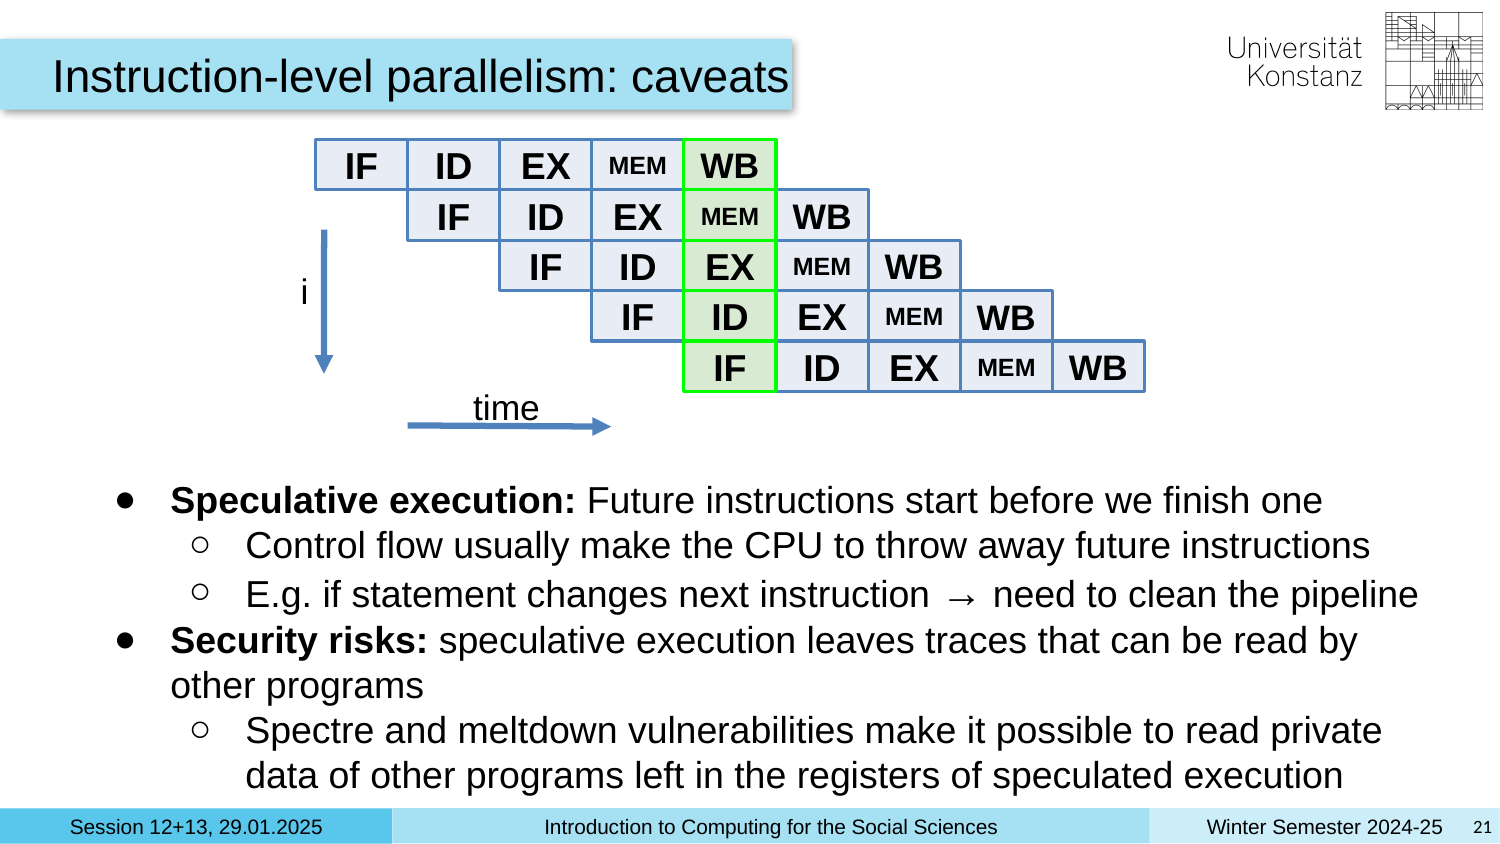

Instruction-level parallelism: caveats
IF
ID
EX
MEM
WB
IF
ID
EX
MEM
WB
IF
ID
EX
MEM
WB
i
IF
ID
EX
MEM
WB
IF
ID
EX
MEM
WB
time
Speculative execution: Future instructions start before we finish one
Control flow usually make the CPU to throw away future instructions
E.g. if statement changes next instruction → need to clean the pipeline
Security risks: speculative execution leaves traces that can be read by other programs
Spectre and meltdown vulnerabilities make it possible to read private data of other programs left in the registers of speculated execution